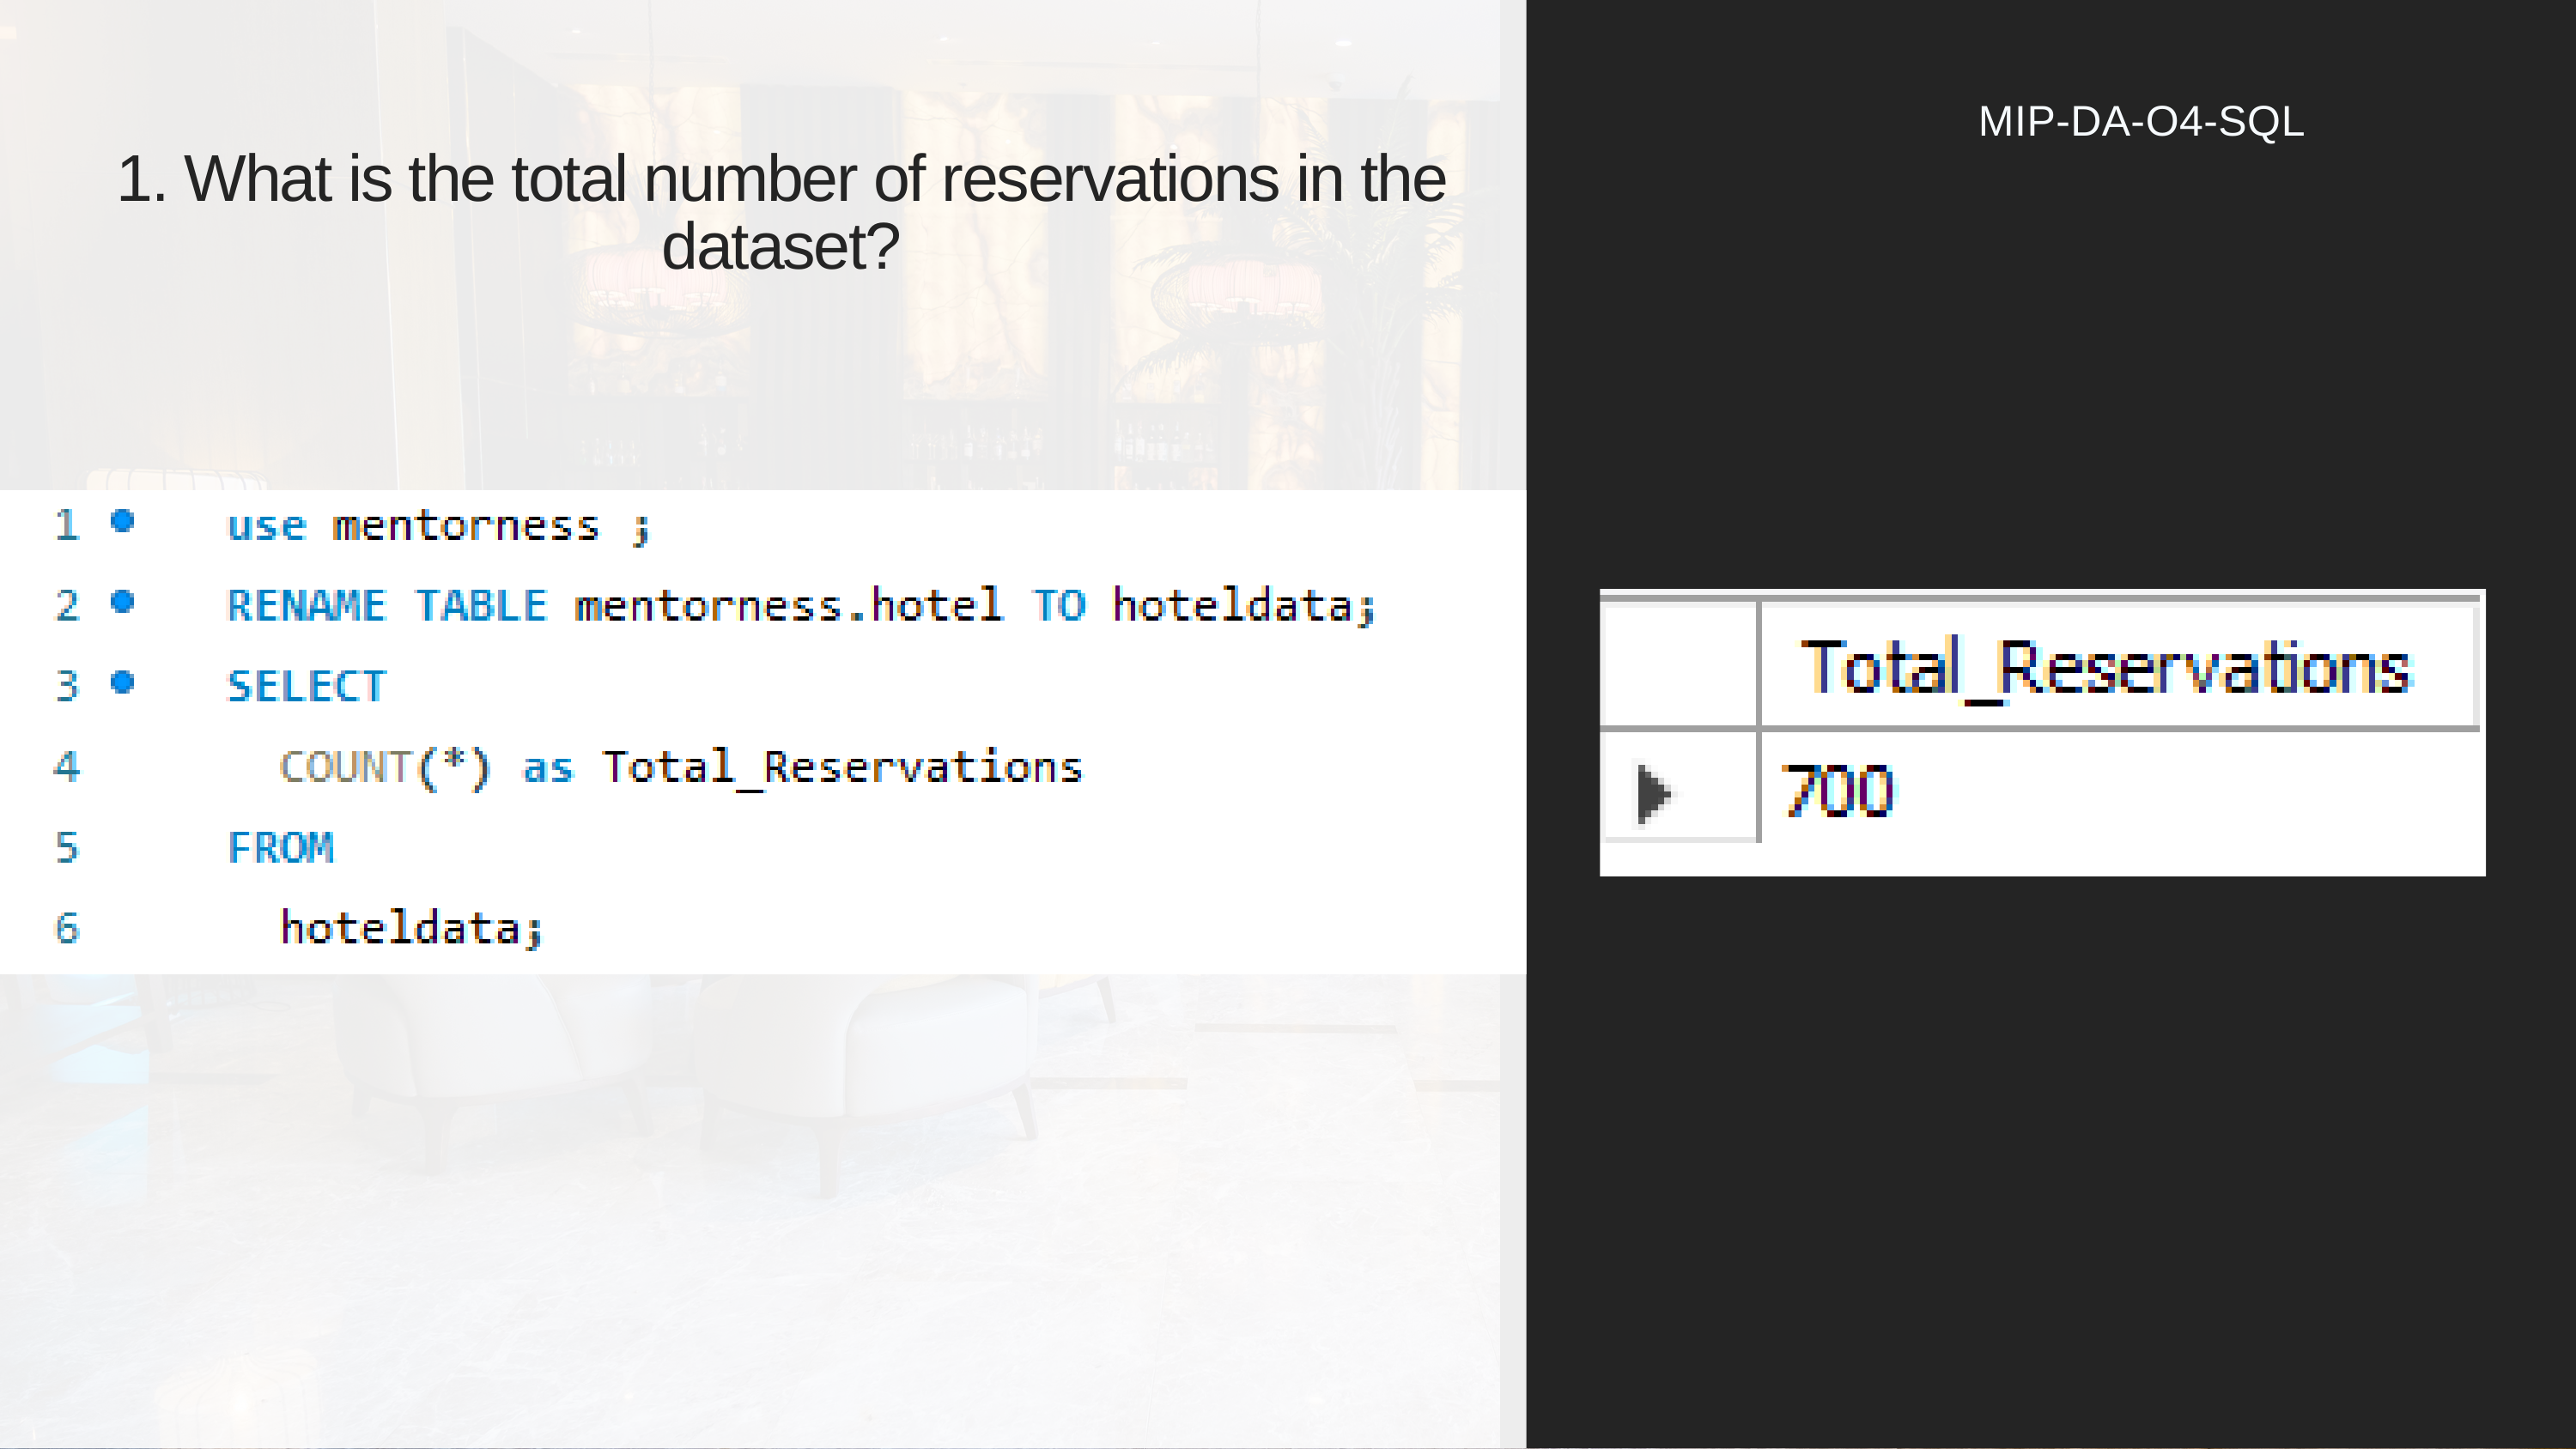

MIP-DA-O4-SQL
1. What is the total number of reservations in the dataset?